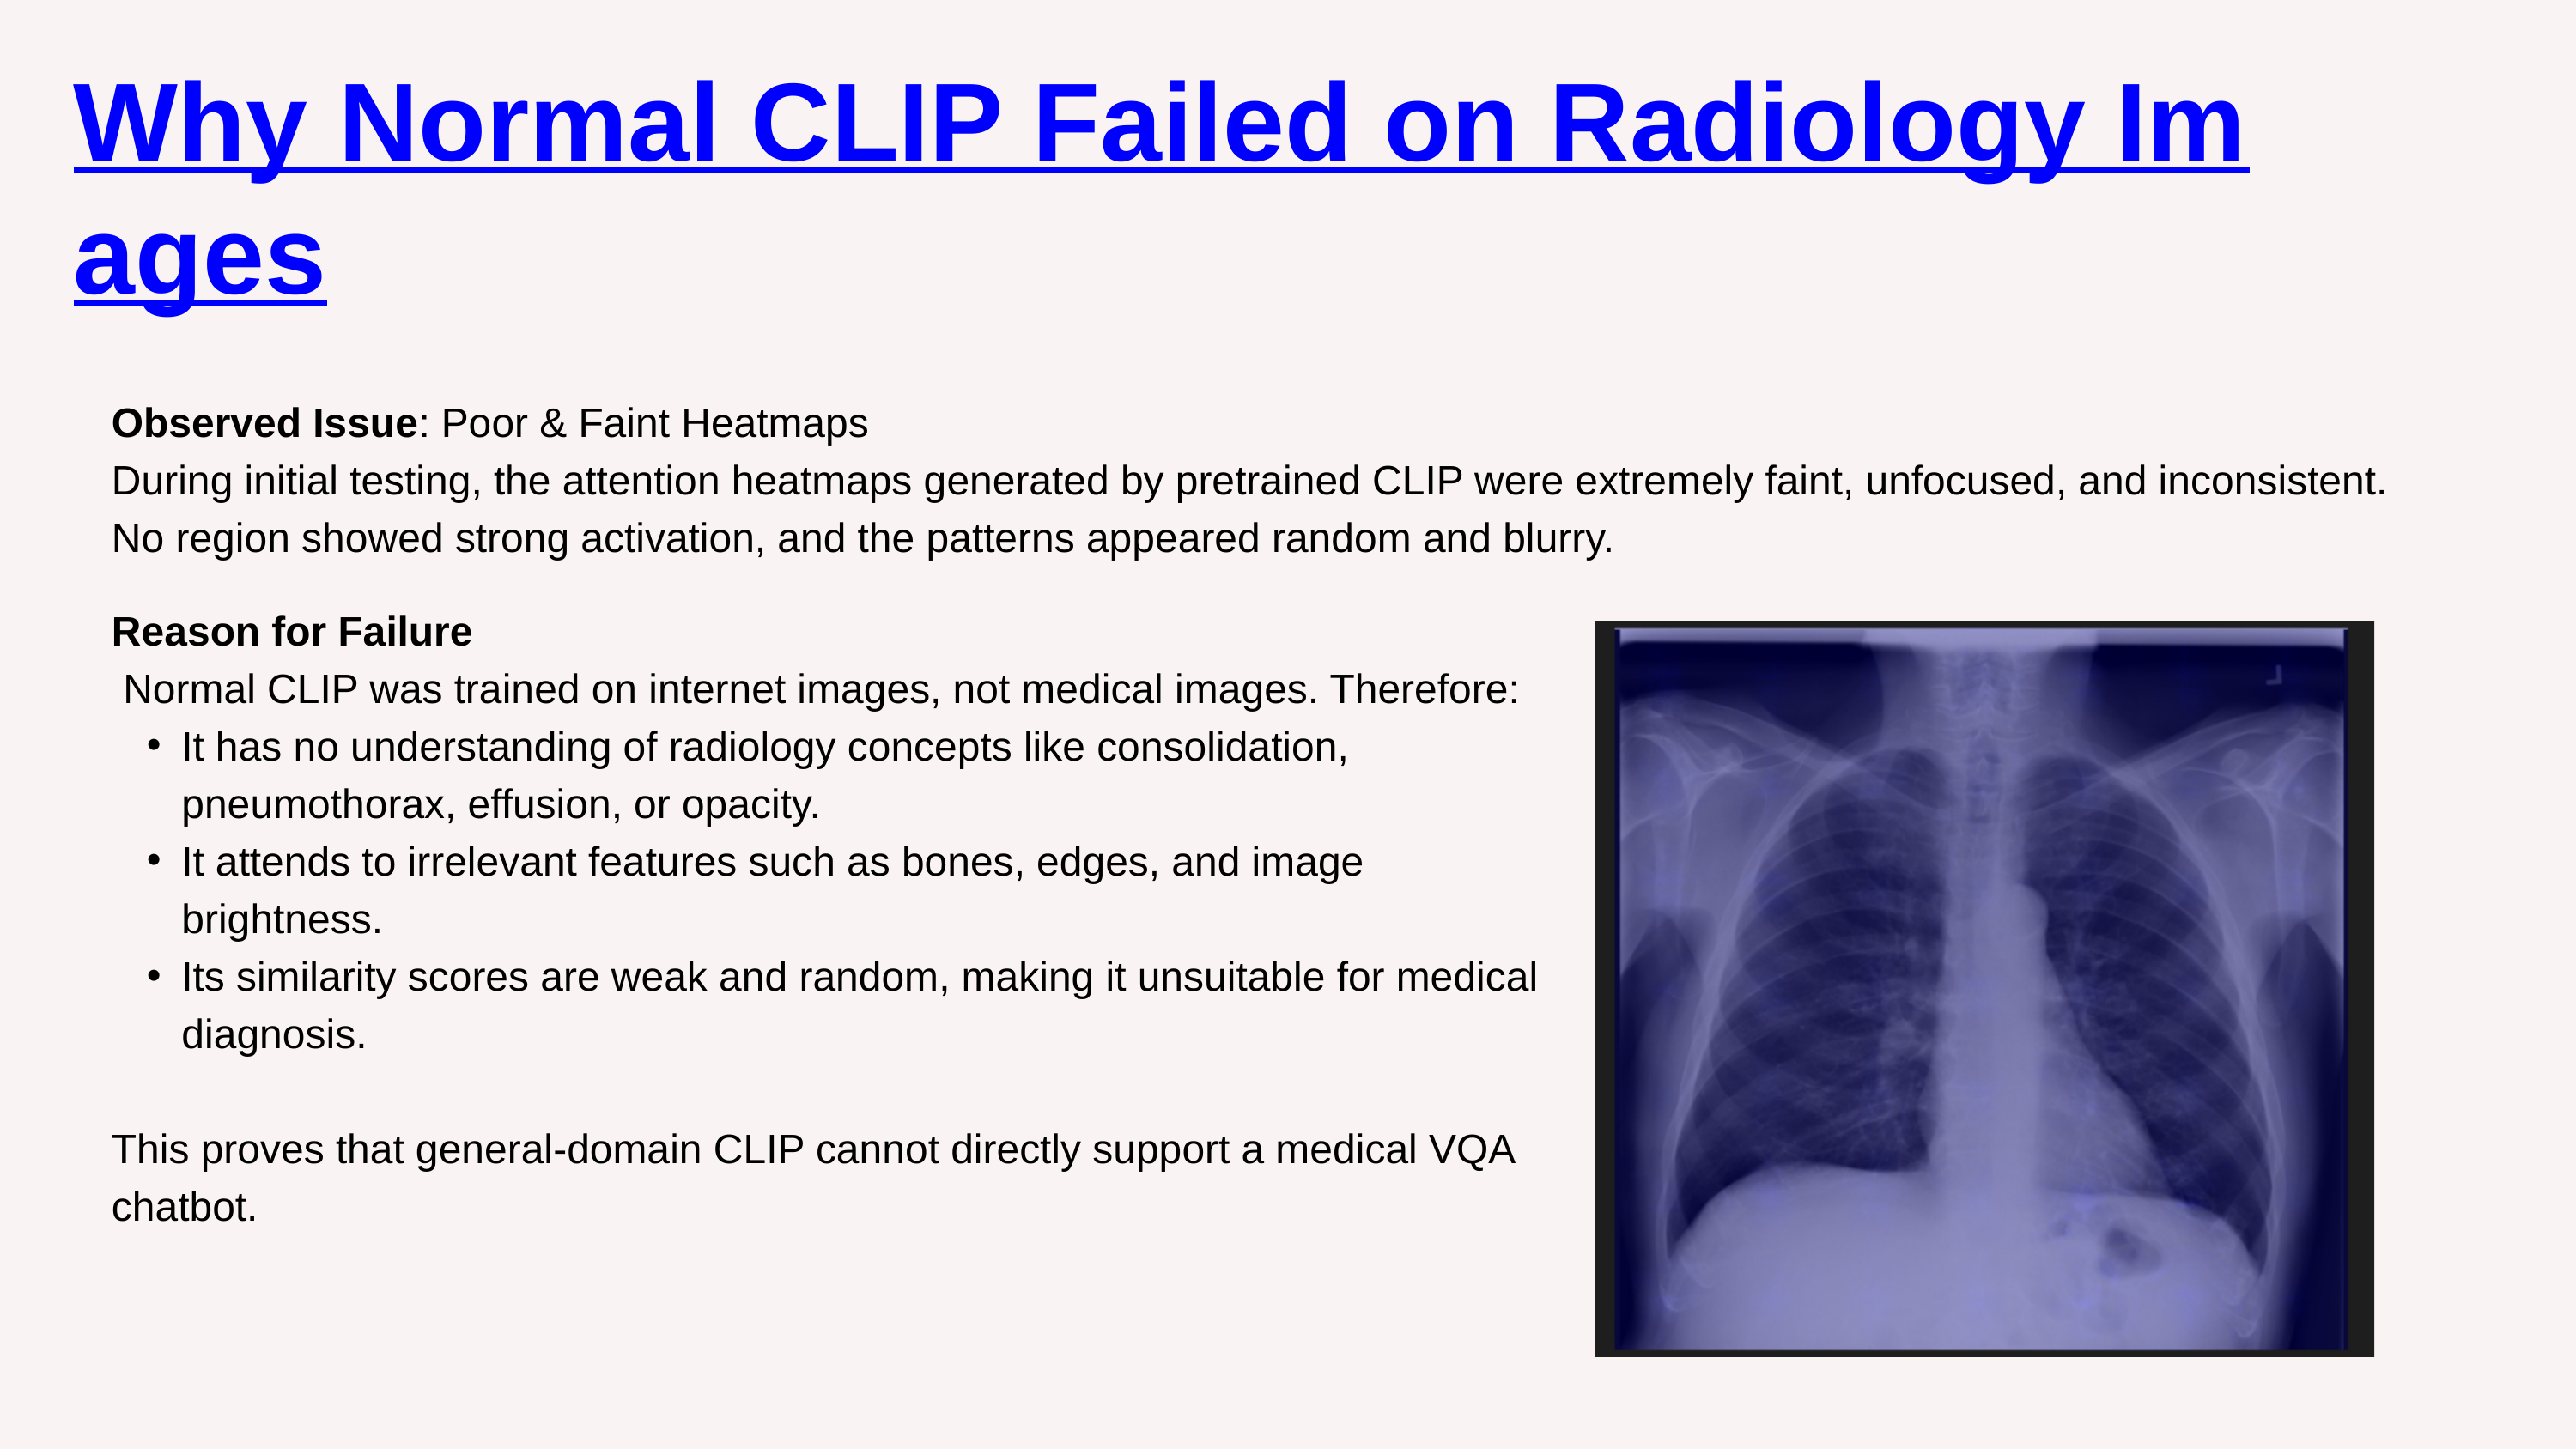

Why Normal CLIP Failed on Radiology Images
Observed Issue: Poor & Faint Heatmaps
During initial testing, the attention heatmaps generated by pretrained CLIP were extremely faint, unfocused, and inconsistent. No region showed strong activation, and the patterns appeared random and blurry.

Reason for Failure
 Normal CLIP was trained on internet images, not medical images. Therefore:
It has no understanding of radiology concepts like consolidation, pneumothorax, effusion, or opacity.
It attends to irrelevant features such as bones, edges, and image brightness.
Its similarity scores are weak and random, making it unsuitable for medical diagnosis.

This proves that general-domain CLIP cannot directly support a medical VQA chatbot.